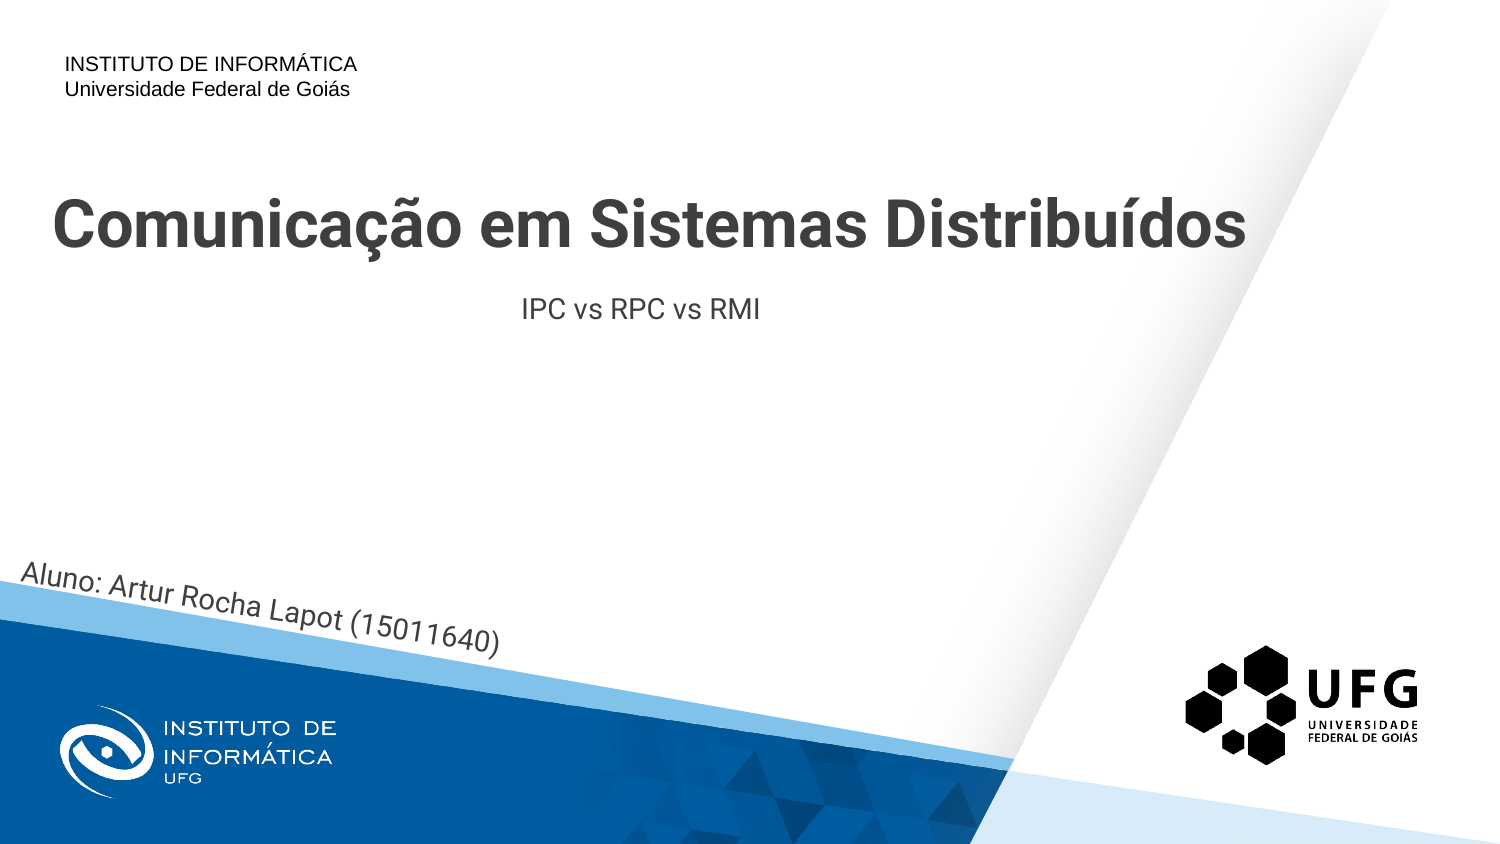

# Comunicação em Sistemas Distribuídos
IPC vs RPC vs RMI
Aluno: Artur Rocha Lapot (15011640)